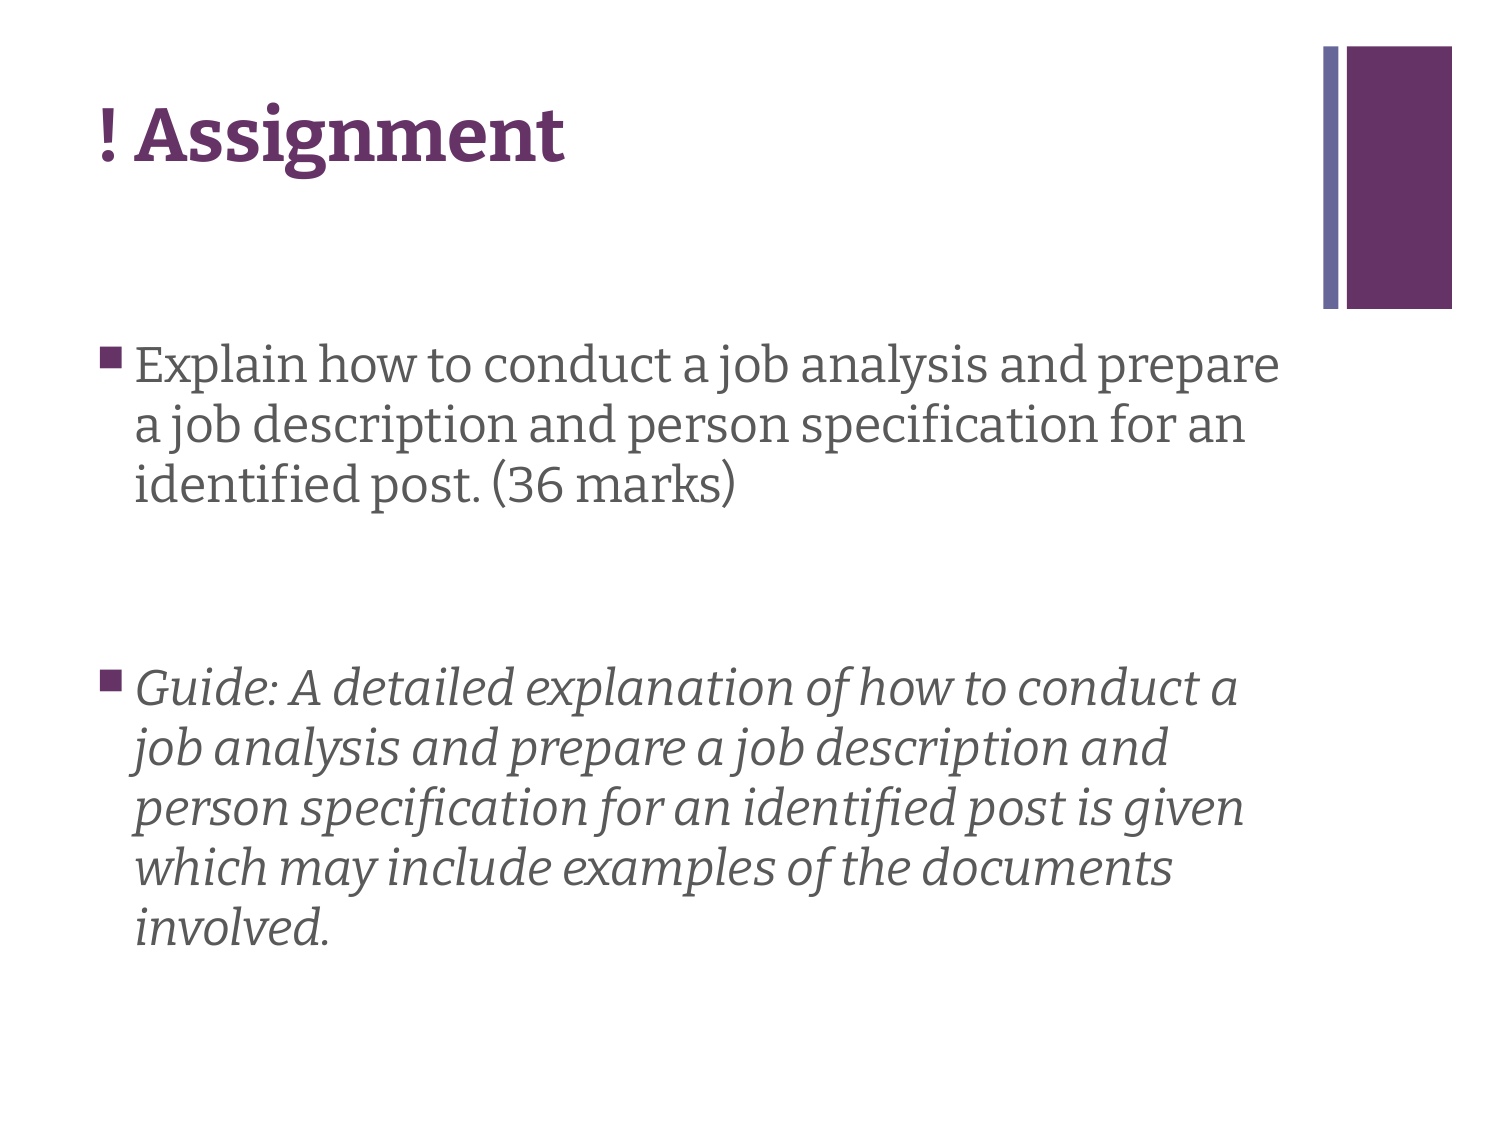

# ! Assignment
Explain how to conduct a job analysis and prepare a job description and person specification for an identified post. (36 marks)

Guide: A detailed explanation of how to conduct a job analysis and prepare a job description and person specification for an identified post is given which may include examples of the documents involved.